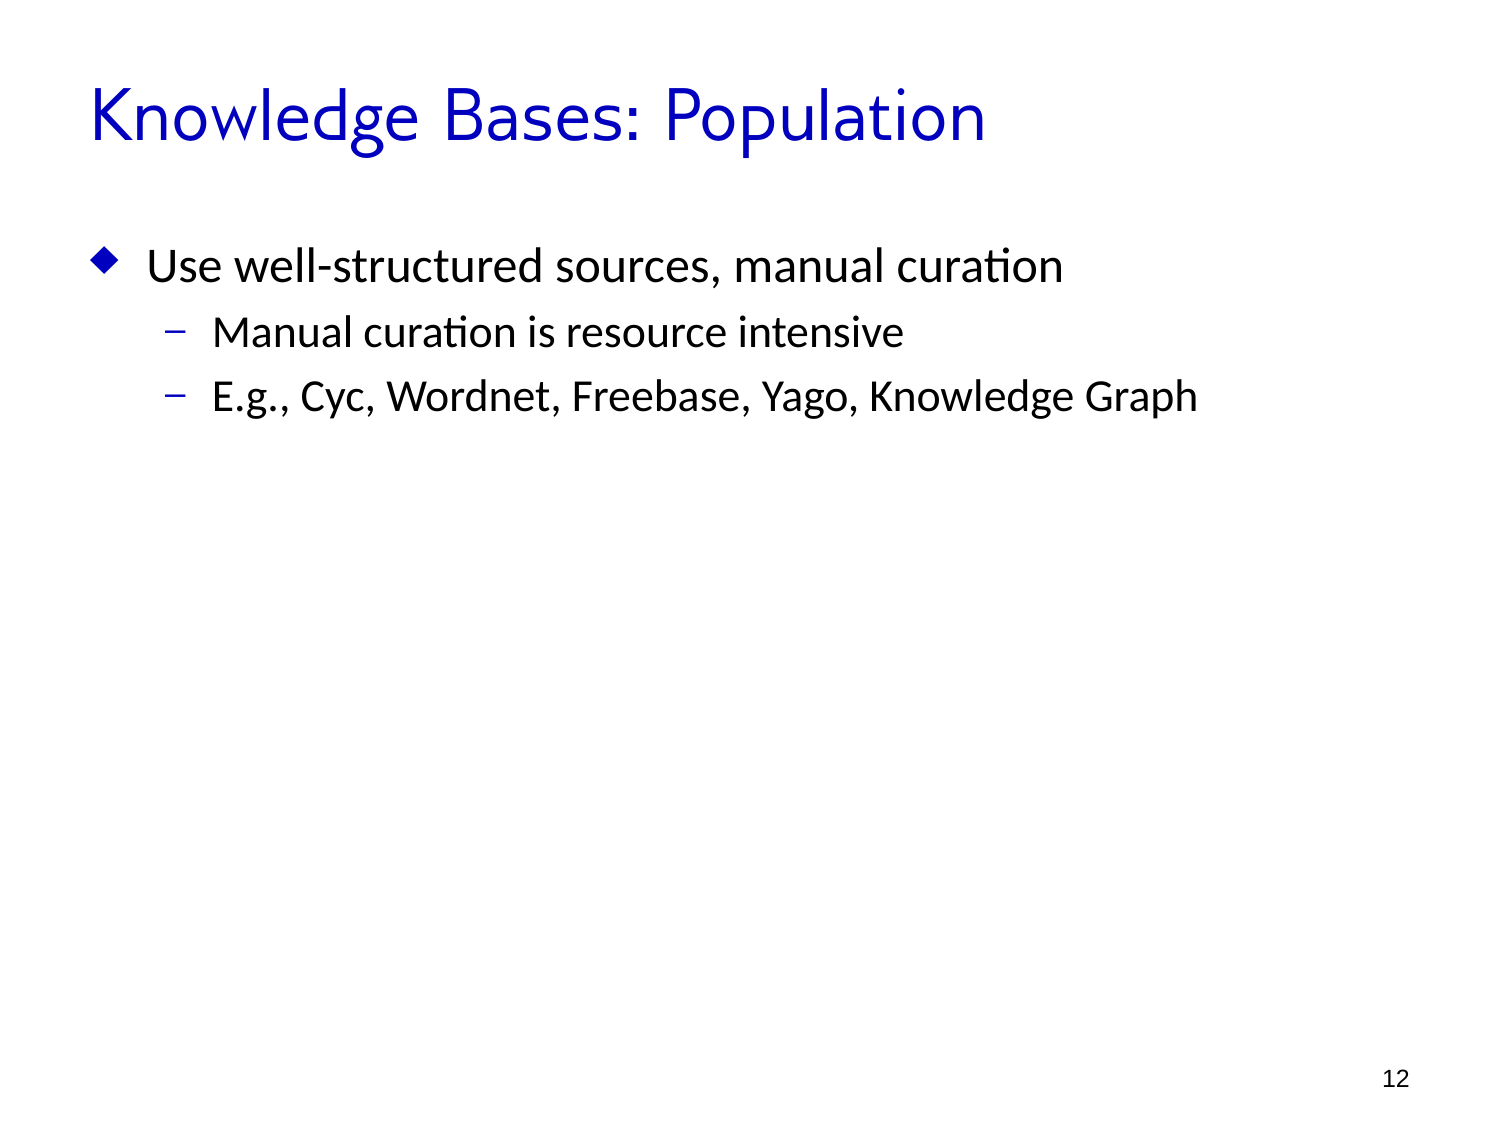

Knowledge Bases: Population
Use well-structured sources, manual curation
Manual curation is resource intensive
E.g., Cyc, Wordnet, Freebase, Yago, Knowledge Graph
12